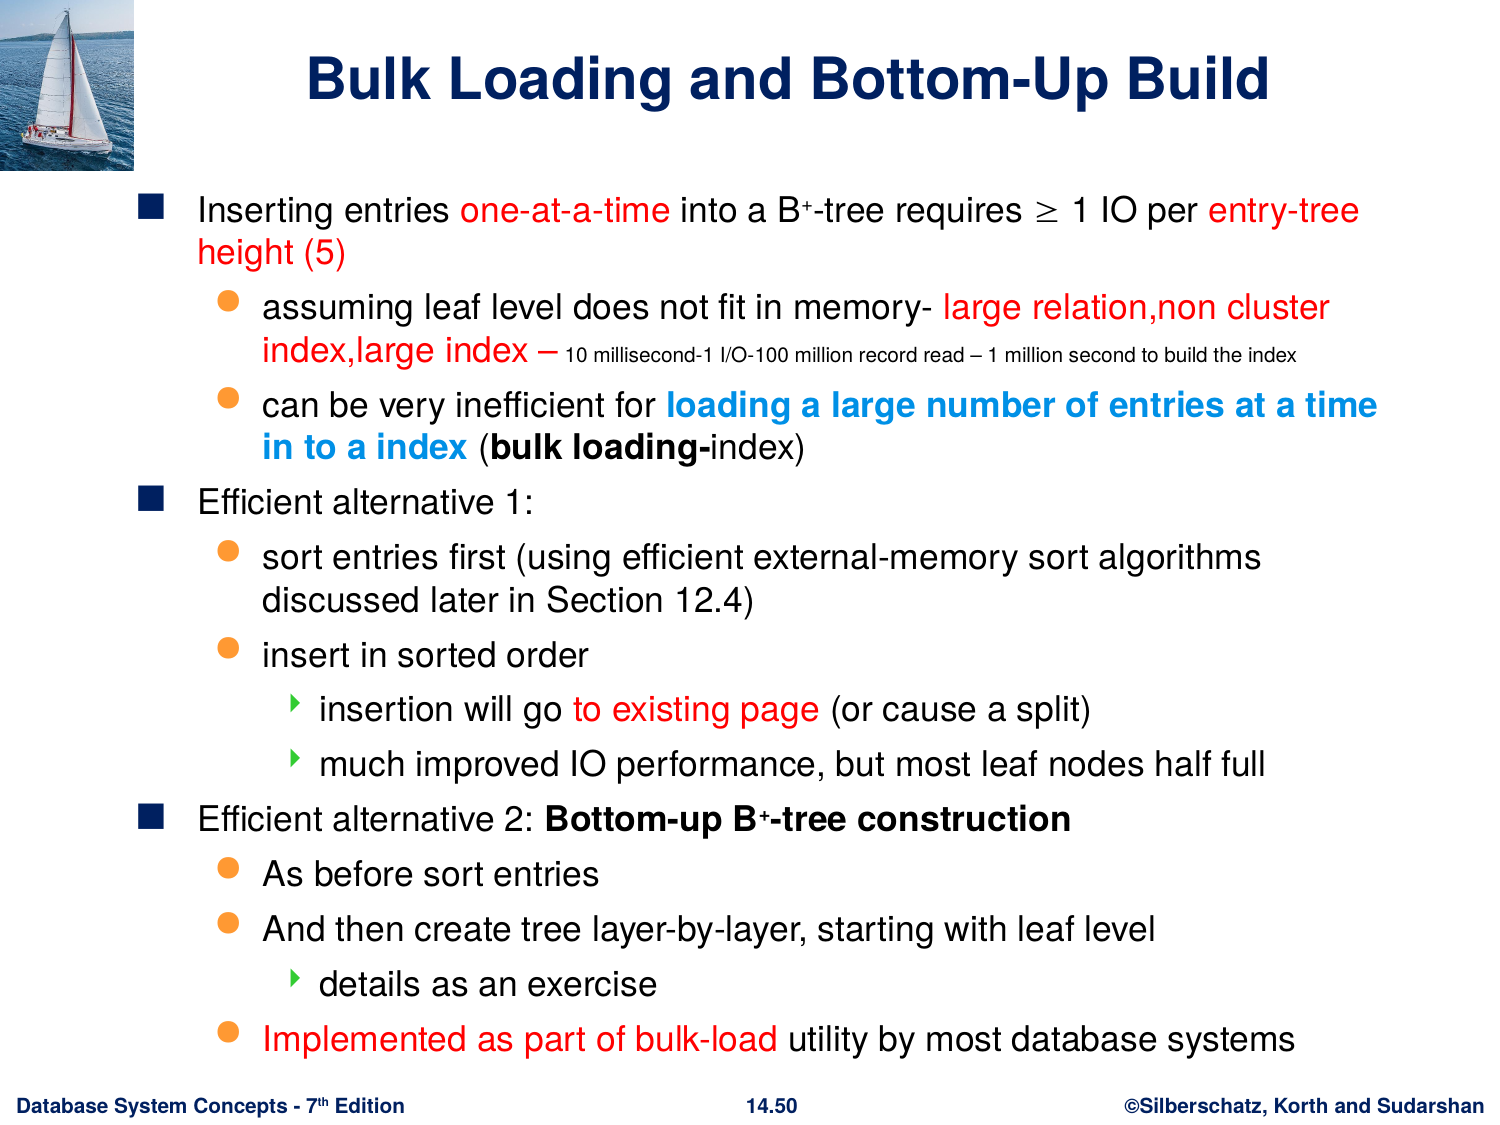

# Bulk Loading and Bottom-Up Build
Inserting entries one-at-a-time into a B+-tree requires ≥ 1 IO per entry-tree height (5)
assuming leaf level does not fit in memory- large relation,non cluster index,large index – 10 millisecond-1 I/O-100 million record read – 1 million second to build the index
can be very inefficient for loading a large number of entries at a time in to a index (bulk loading-index)
Efficient alternative 1:
sort entries first (using efficient external-memory sort algorithms discussed later in Section 12.4)
insert in sorted order
insertion will go to existing page (or cause a split)
much improved IO performance, but most leaf nodes half full
Efficient alternative 2: Bottom-up B+-tree construction
As before sort entries
And then create tree layer-by-layer, starting with leaf level
details as an exercise
Implemented as part of bulk-load utility by most database systems